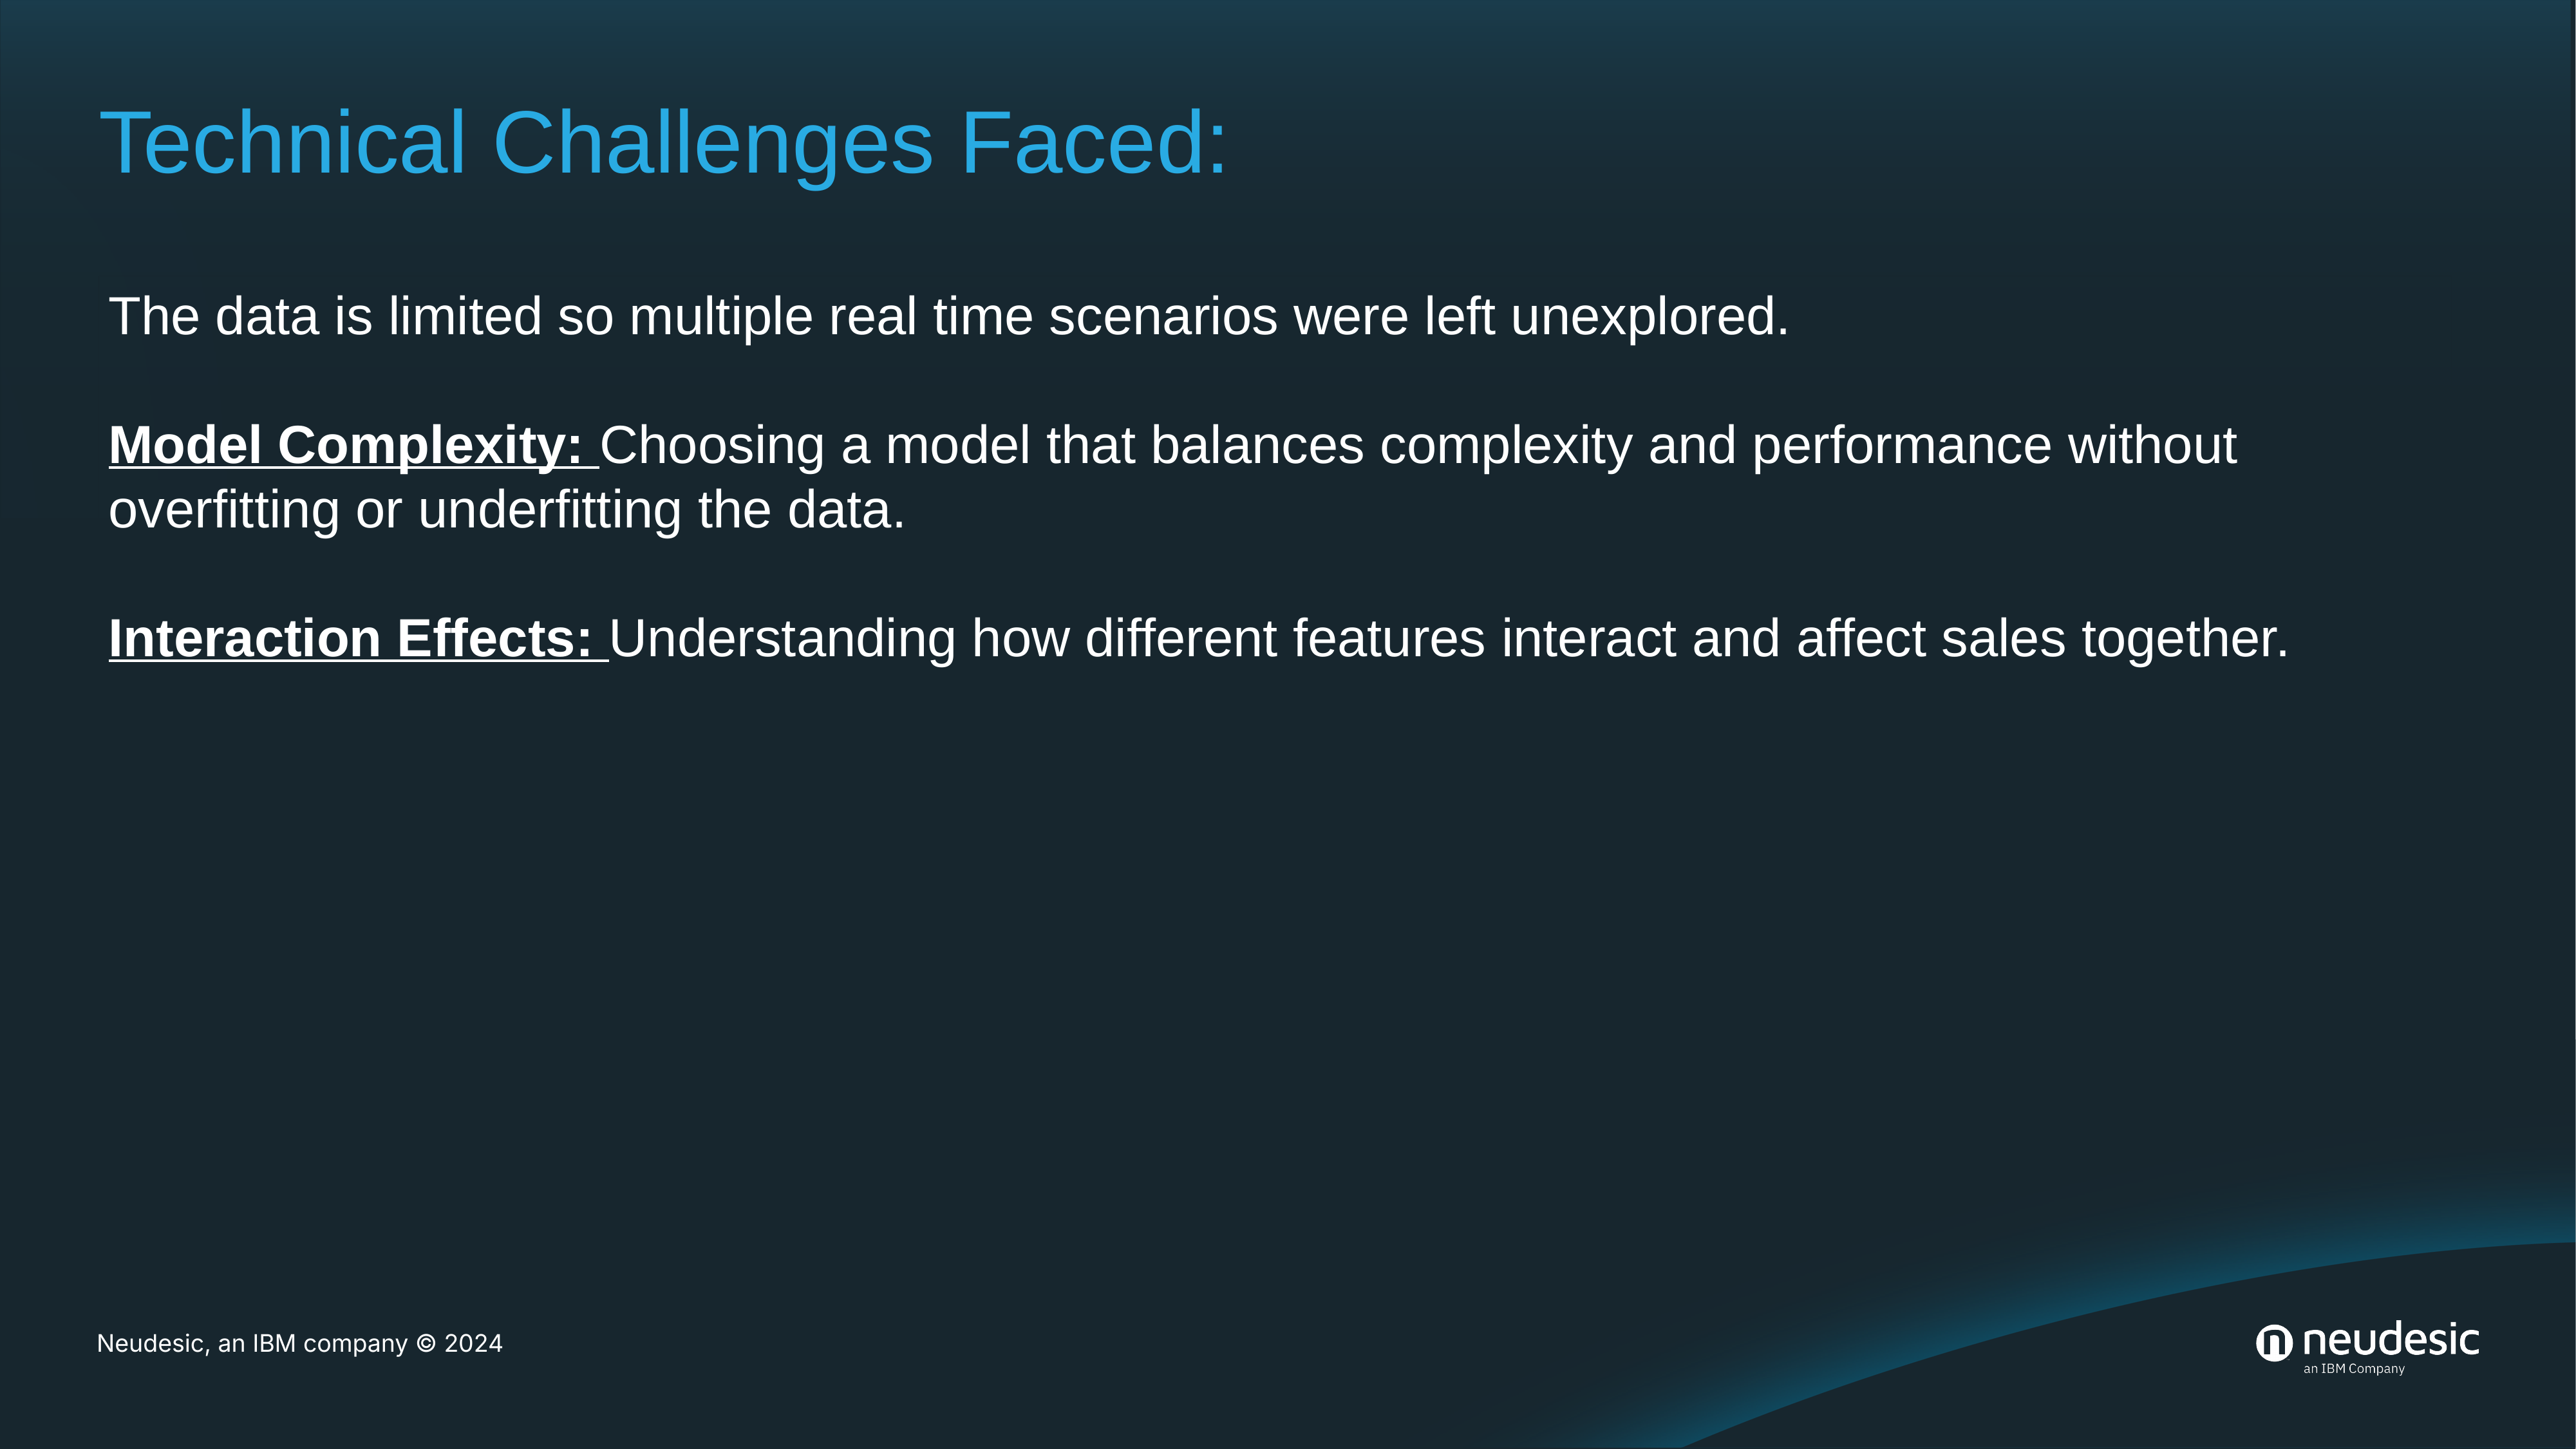

# Technical Challenges Faced:
The data is limited so multiple real time scenarios were left unexplored.

Model Complexity: Choosing a model that balances complexity and performance without overfitting or underfitting the data.

Interaction Effects: Understanding how different features interact and affect sales together.